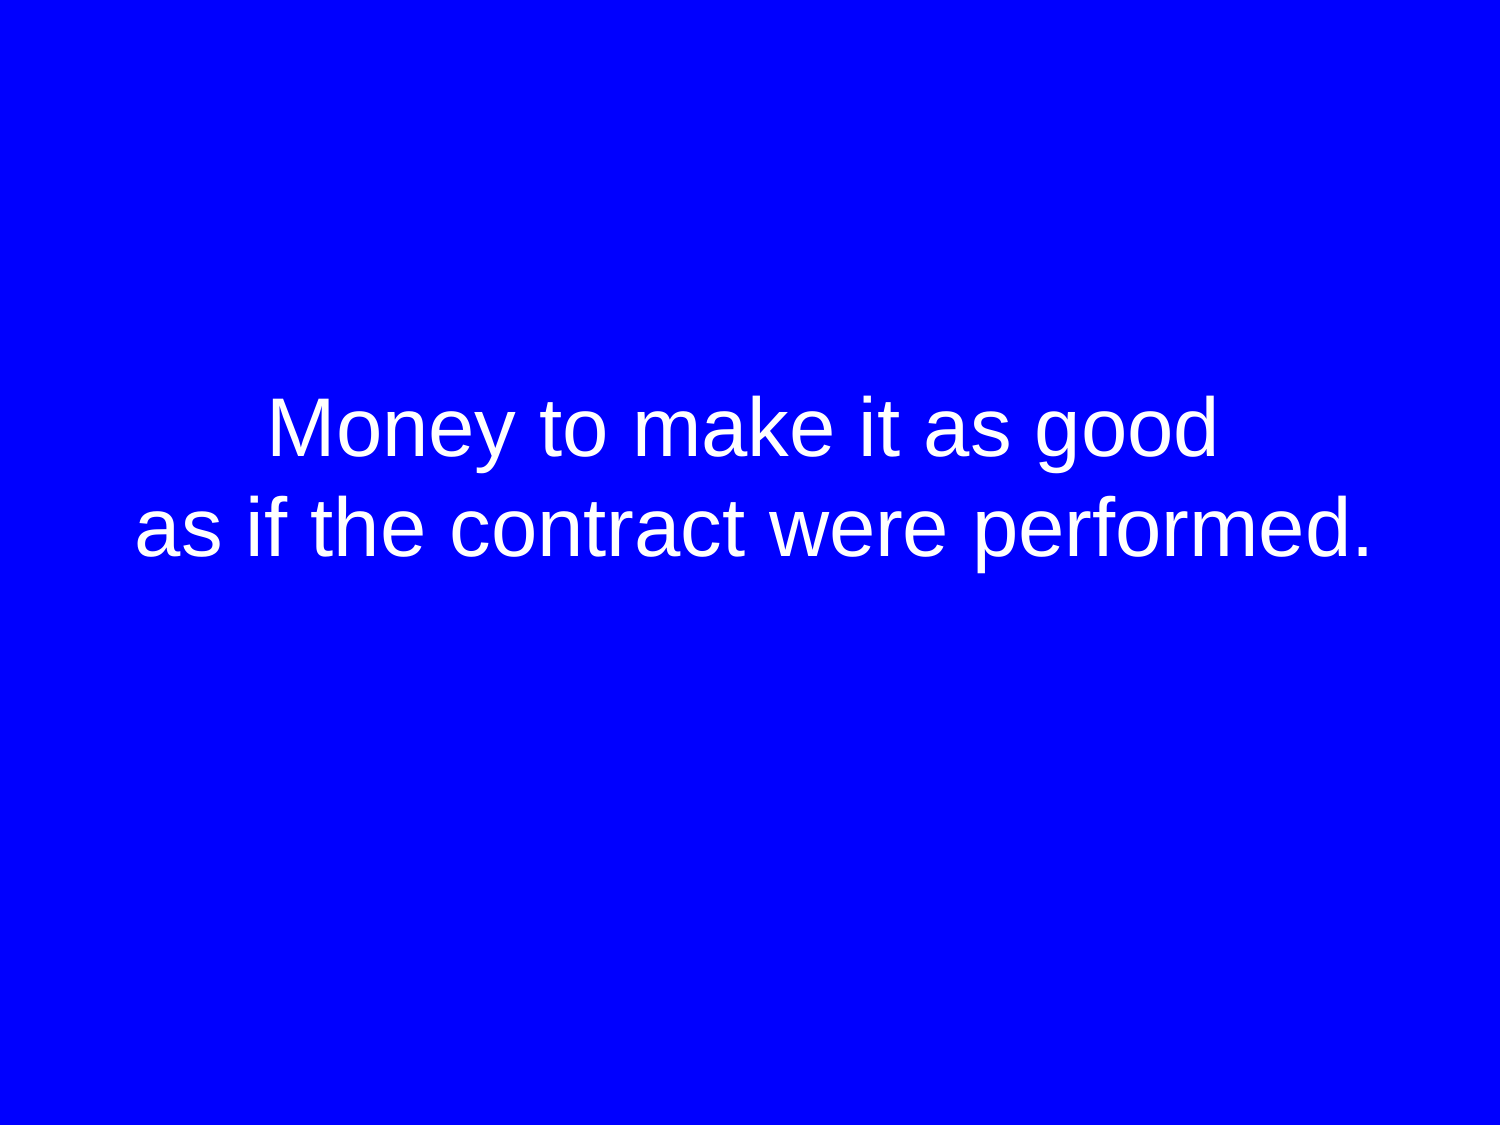

Money to make it as good
 as if the contract were performed.